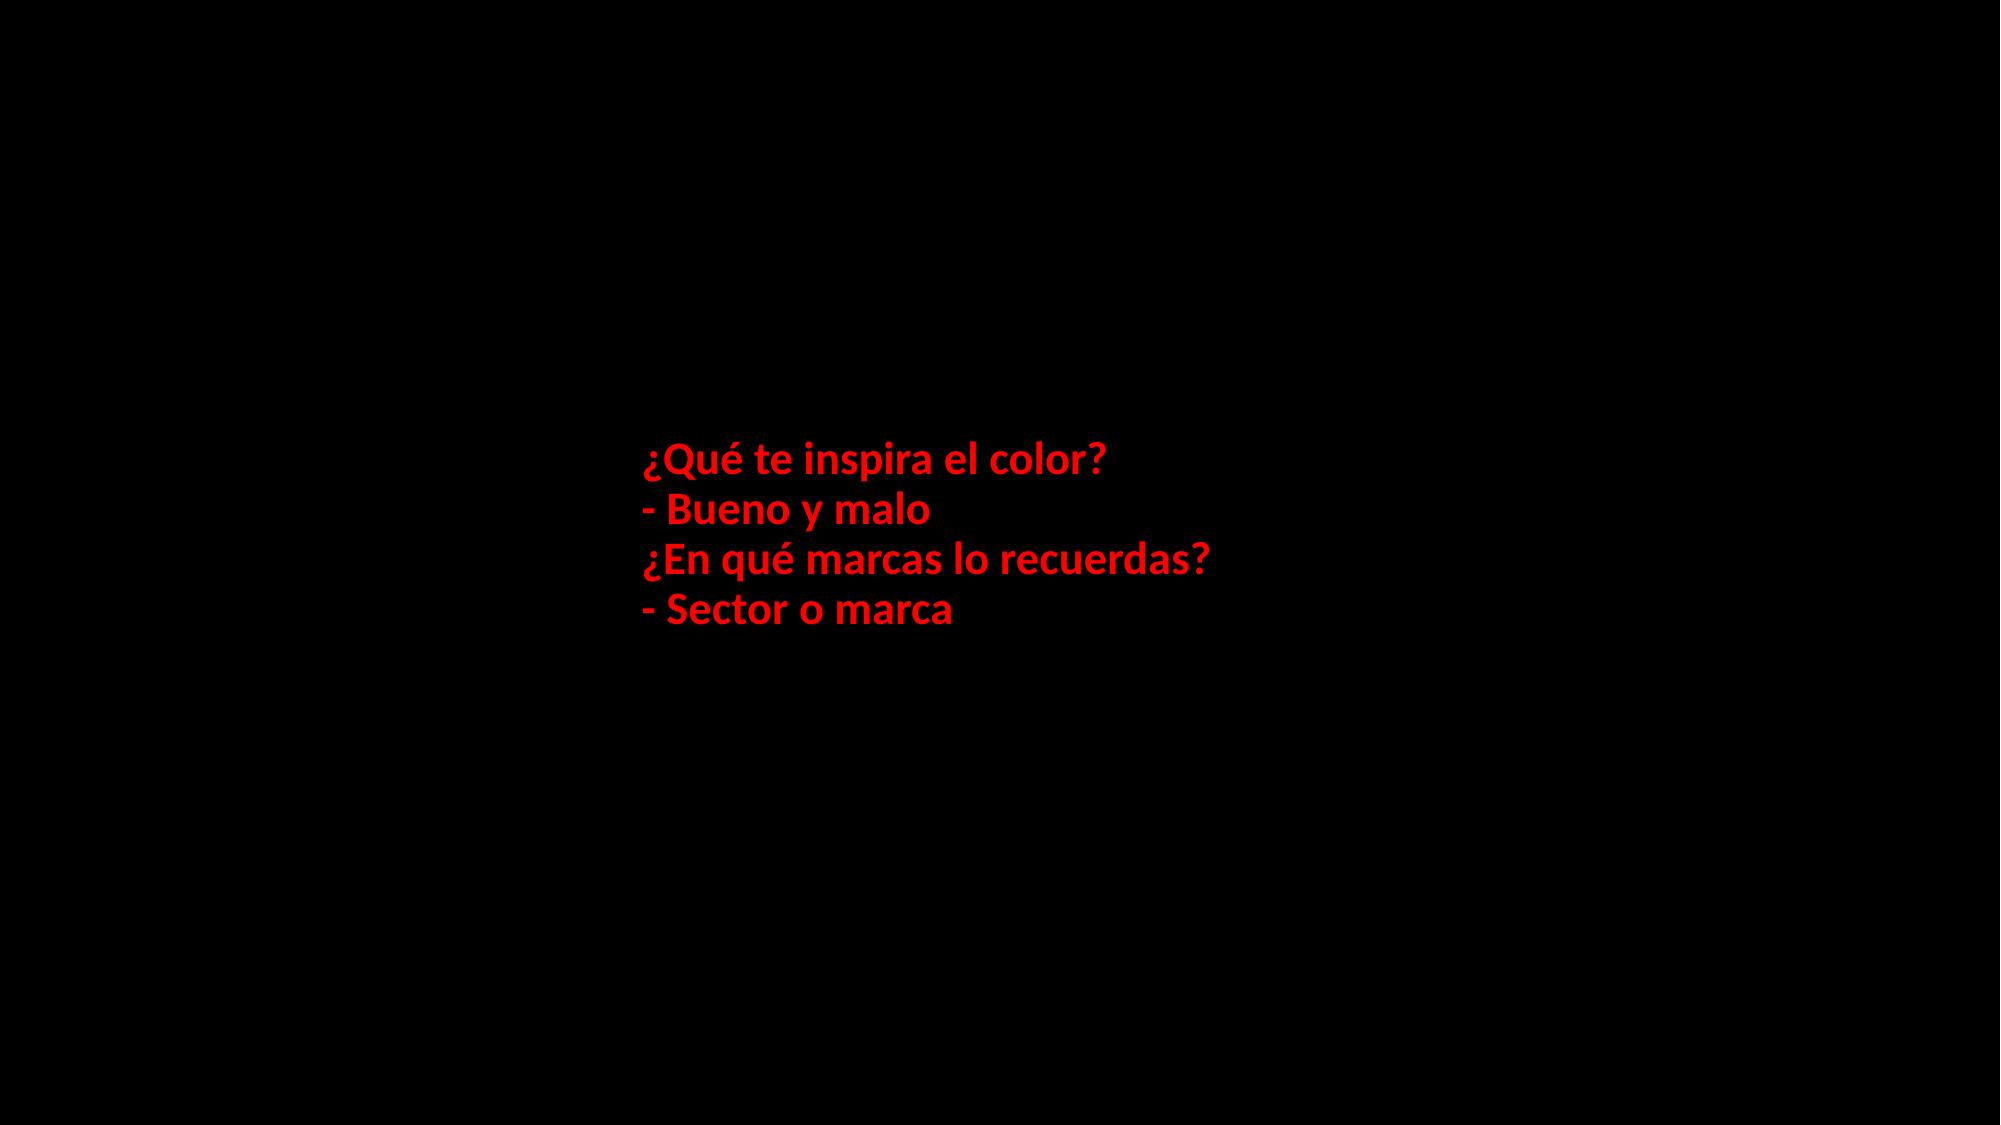

# El Color

Psicología del color
¿Qué te inspira el color?
- Bueno y malo
¿En qué marcas lo recuerdas?
- Sector o marca
AZUL
35